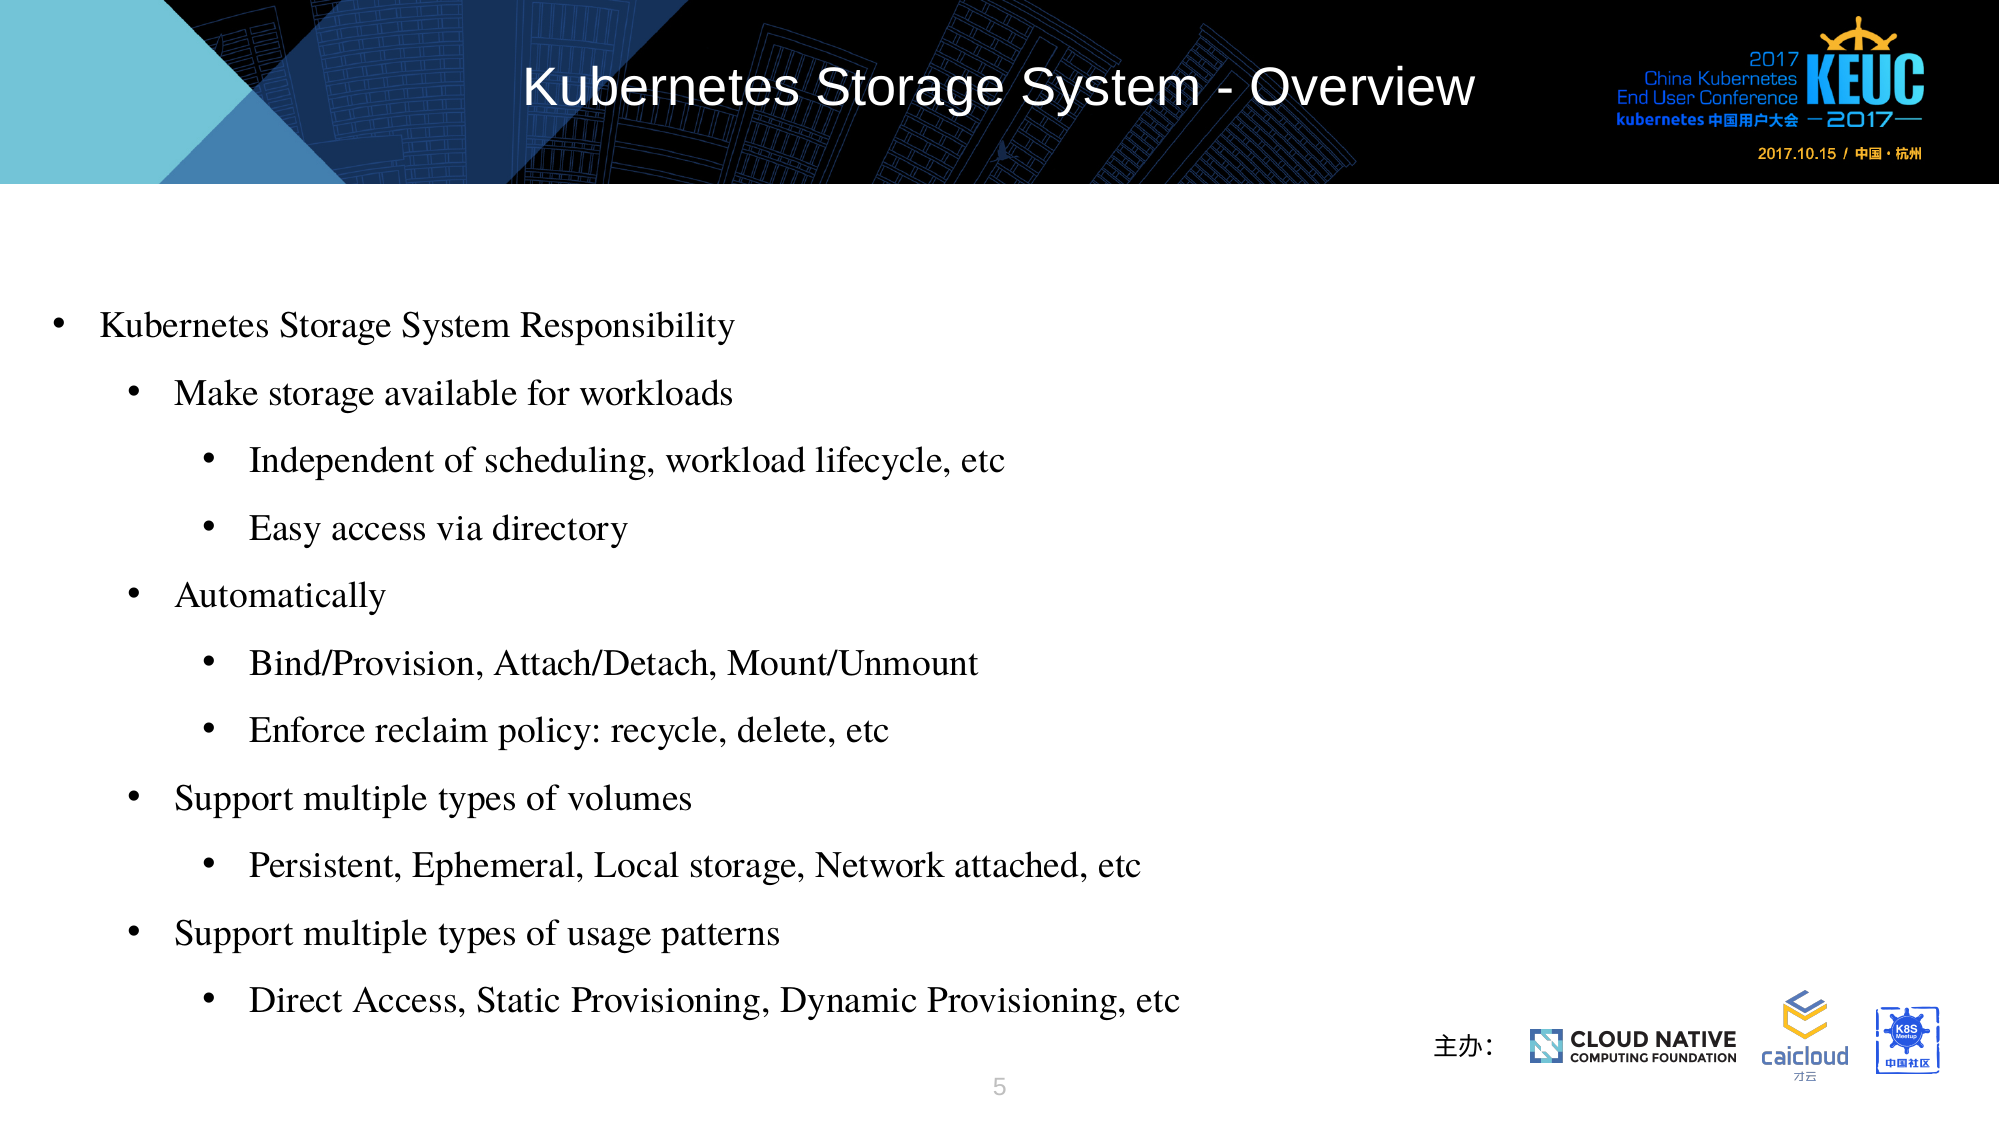

# Kubernetes Storage System - Overview
Kubernetes Storage System Responsibility
Make storage available for workloads
Independent of scheduling, workload lifecycle, etc
Easy access via directory
Automatically
Bind/Provision, Attach/Detach, Mount/Unmount
Enforce reclaim policy: recycle, delete, etc
Support multiple types of volumes
Persistent, Ephemeral, Local storage, Network attached, etc
Support multiple types of usage patterns
Direct Access, Static Provisioning, Dynamic Provisioning, etc
5